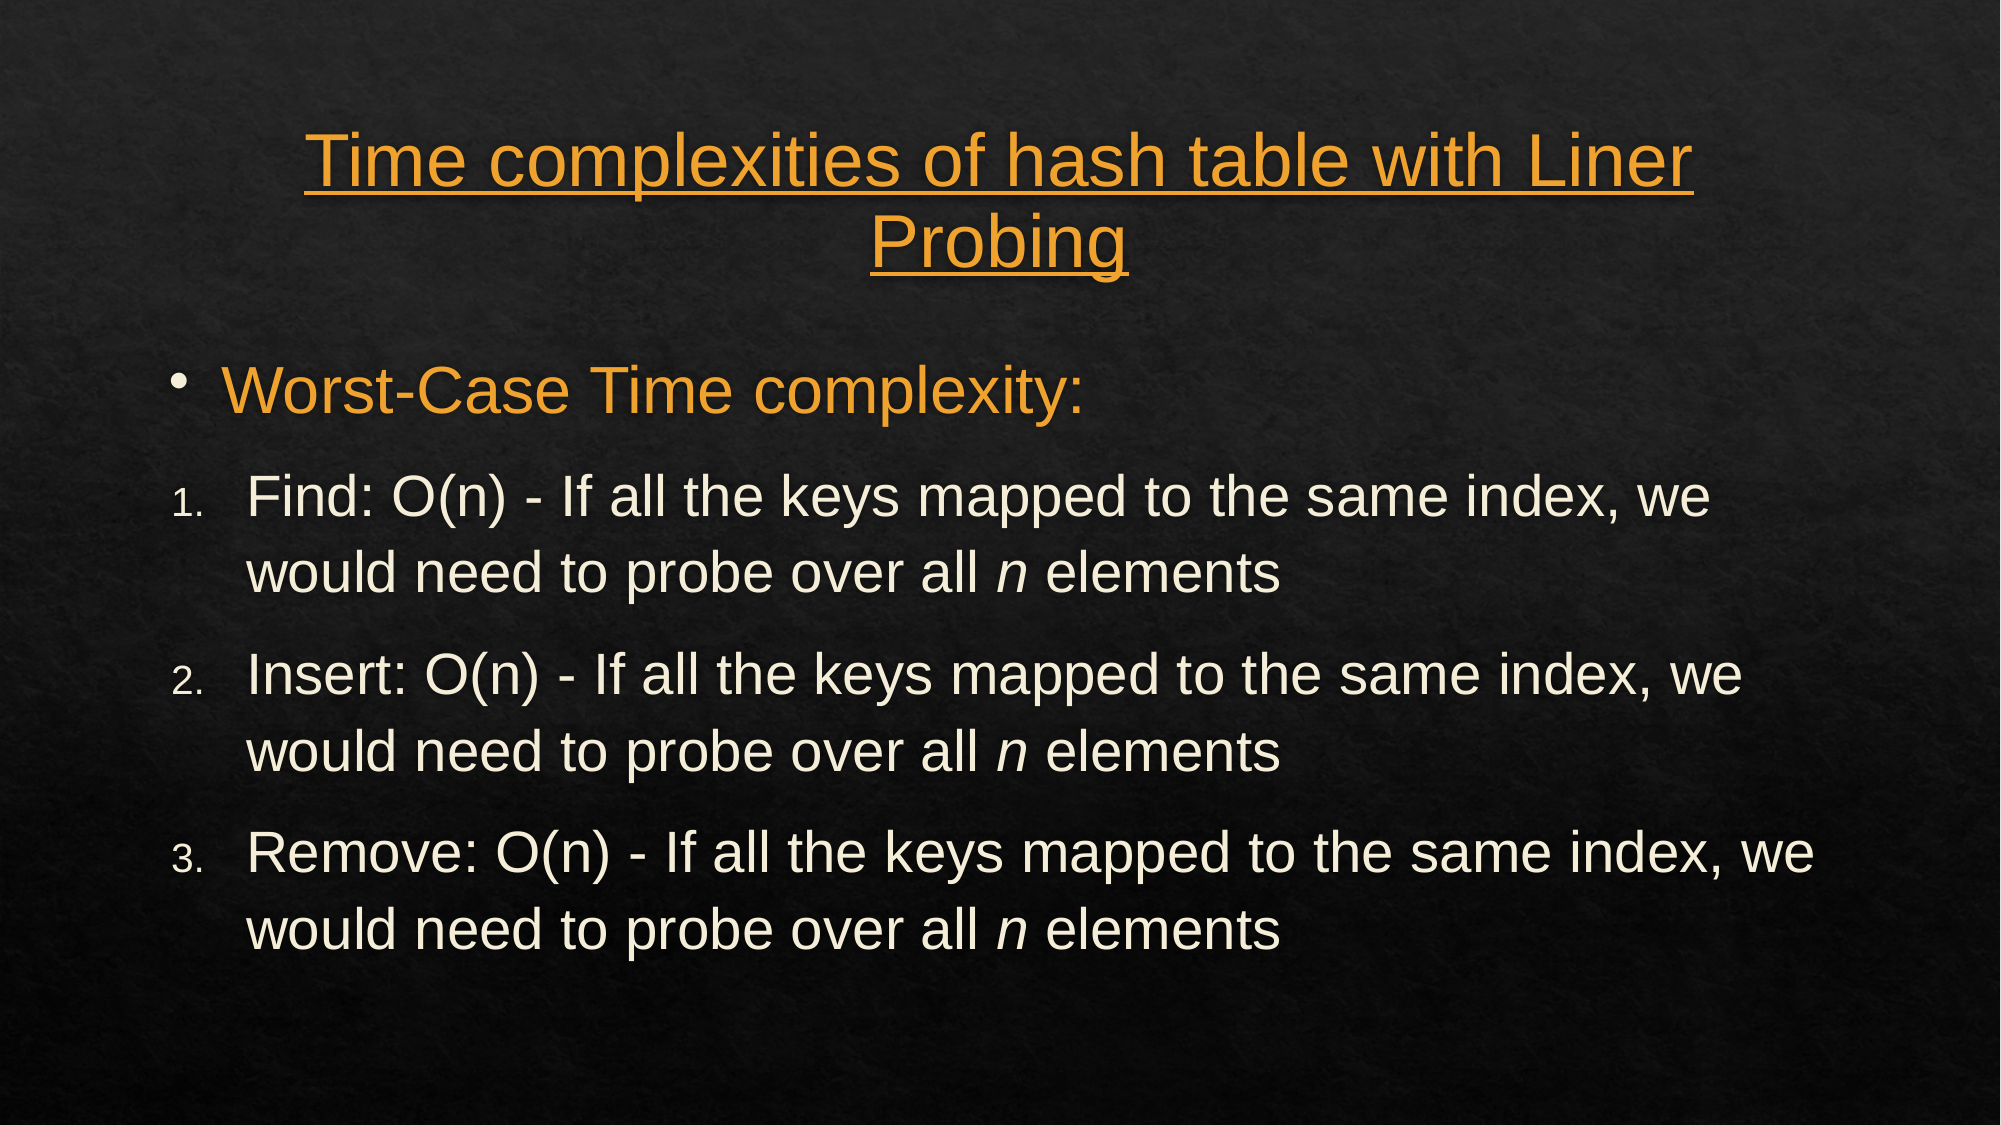

# Time complexities of hash table with Liner Probing
Worst-Case Time complexity:
Find: O(n) - If all the keys mapped to the same index, we would need to probe over all n elements
Insert: O(n) - If all the keys mapped to the same index, we would need to probe over all n elements
Remove: O(n) - If all the keys mapped to the same index, we would need to probe over all n elements